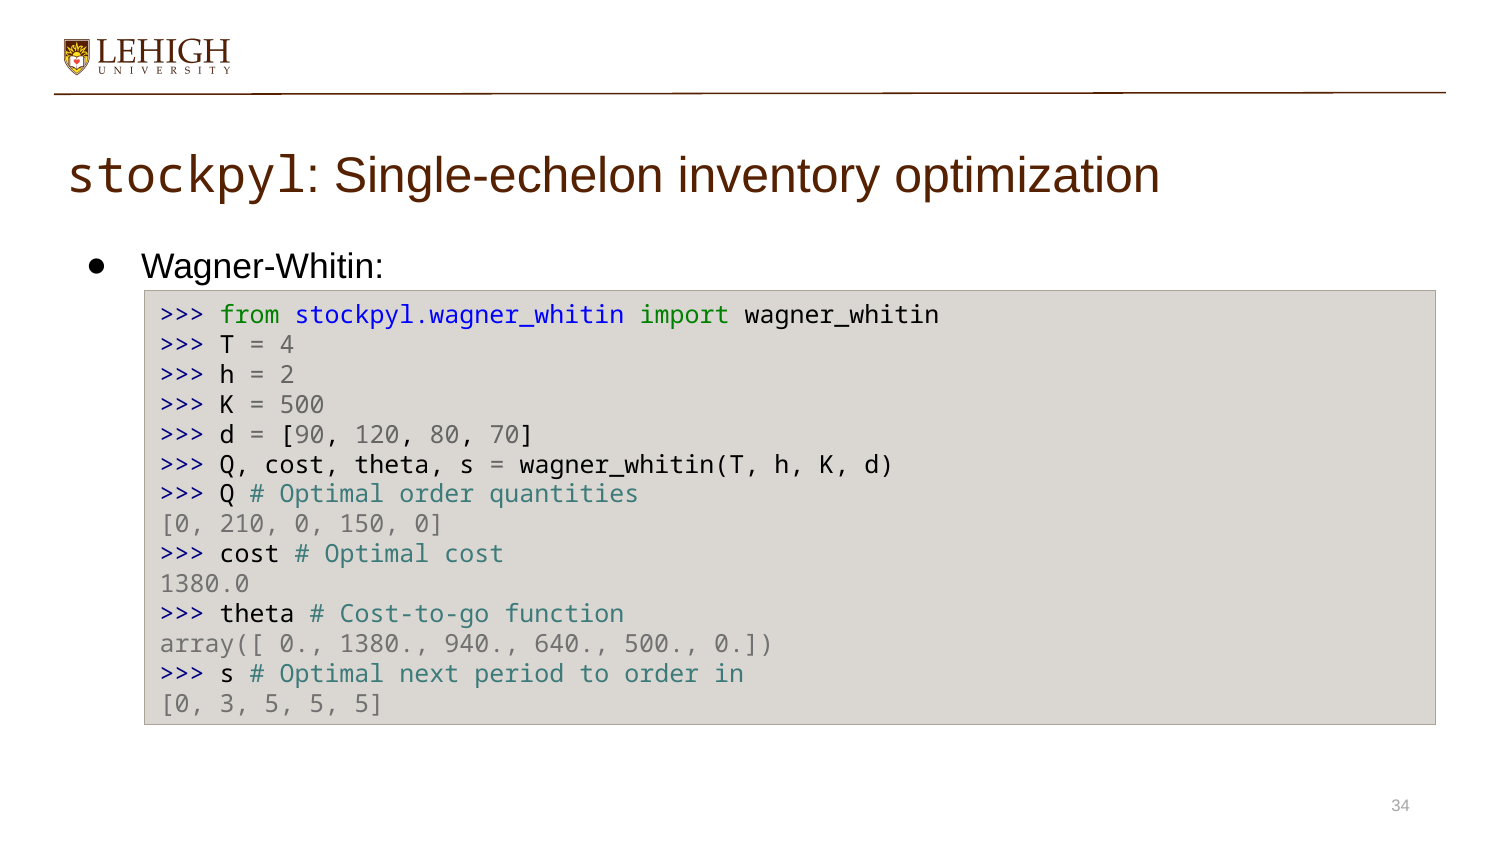

# stockpyl: Single-echelon inventory optimization
Wagner-Whitin:

>>> from stockpyl.wagner_whitin import wagner_whitin
>>> T = 4
>>> h = 2
>>> K = 500
>>> d = [90, 120, 80, 70]
>>> Q, cost, theta, s = wagner_whitin(T, h, K, d)
>>> Q # Optimal order quantities
[0, 210, 0, 150, 0]
>>> cost # Optimal cost
1380.0
>>> theta # Cost-to-go function
array([ 0., 1380., 940., 640., 500., 0.])
>>> s # Optimal next period to order in
[0, 3, 5, 5, 5]